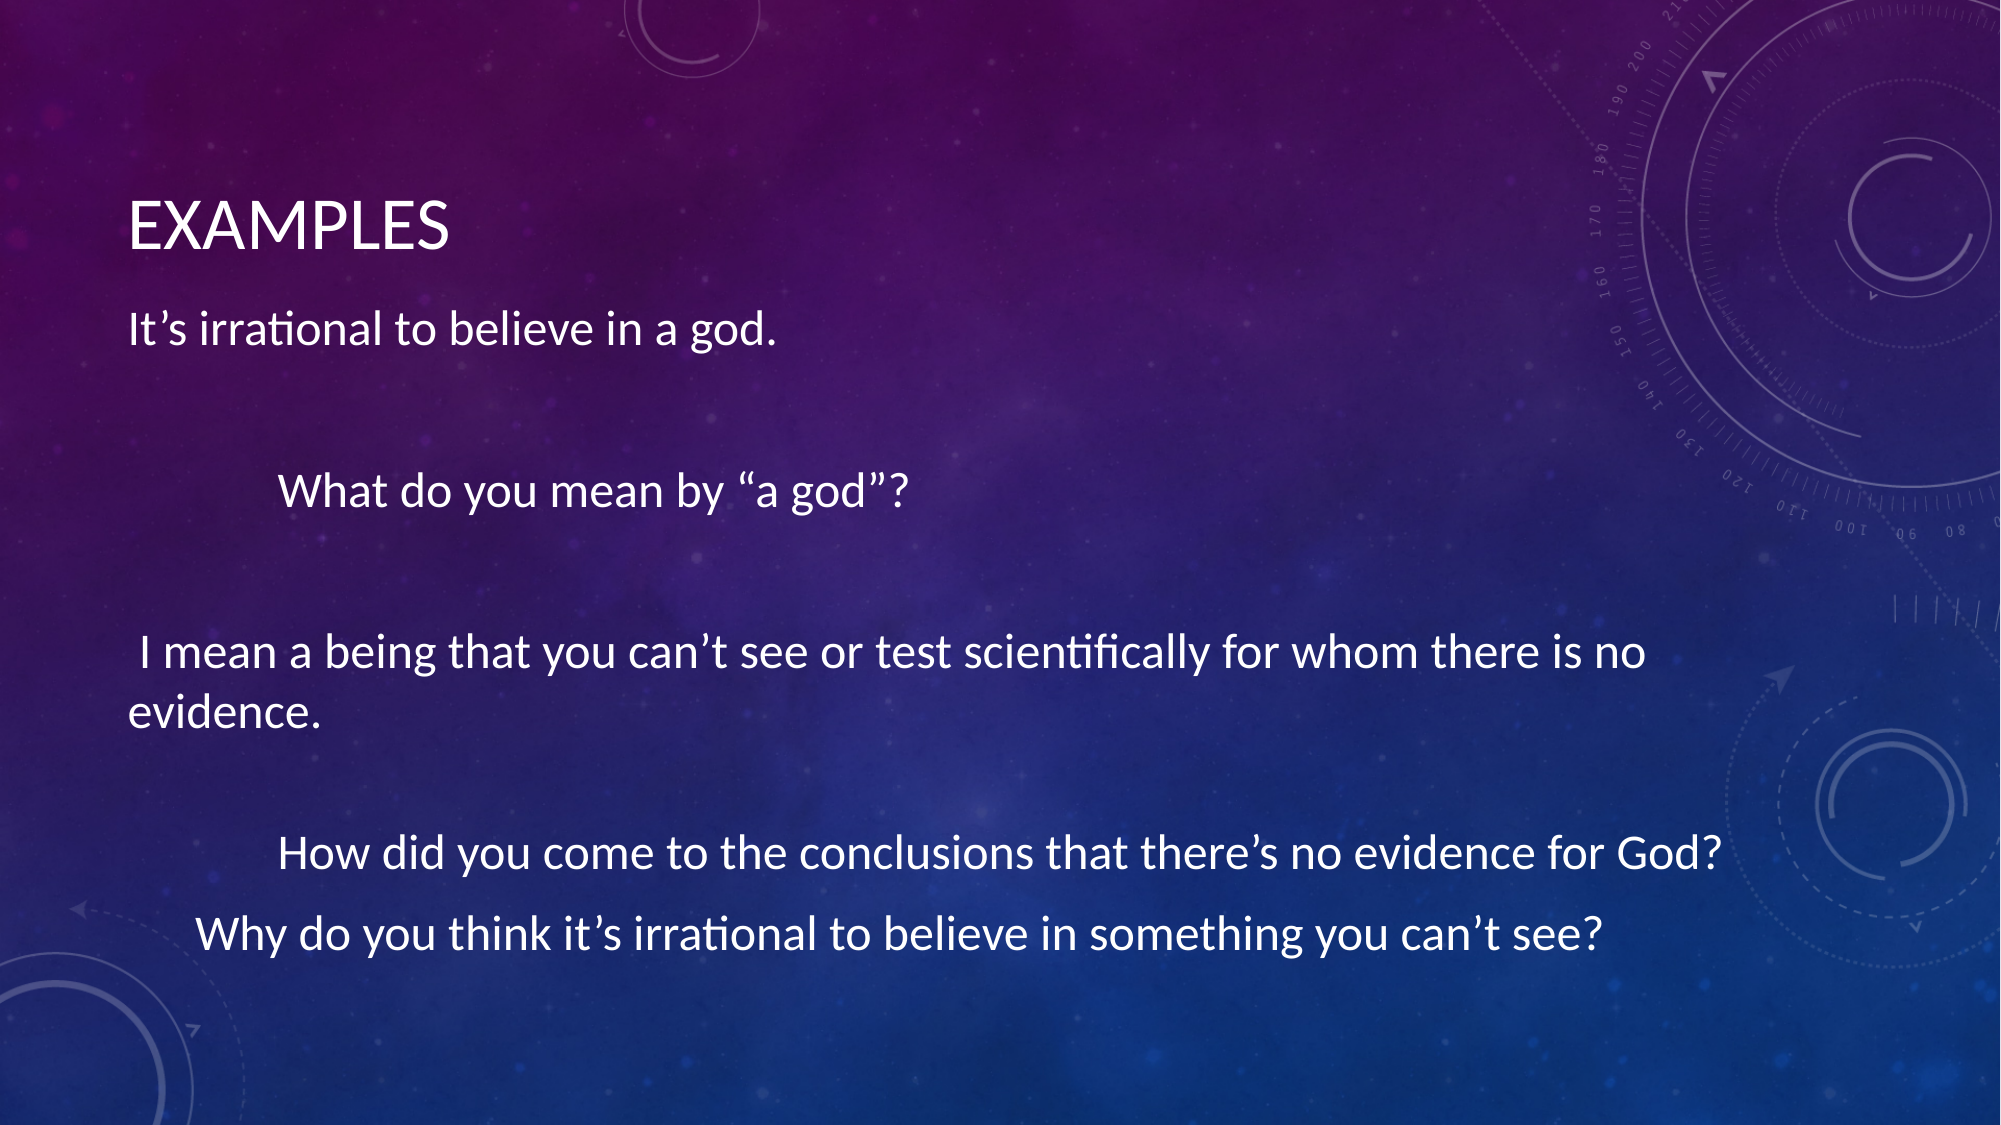

# Examples
It’s irrational to believe in a god.

	What do you mean by “a god”?

 I mean a being that you can’t see or test scientifically for whom there is no evidence.
	How did you come to the conclusions that there’s no evidence for God?
      Why do you think it’s irrational to believe in something you can’t see?